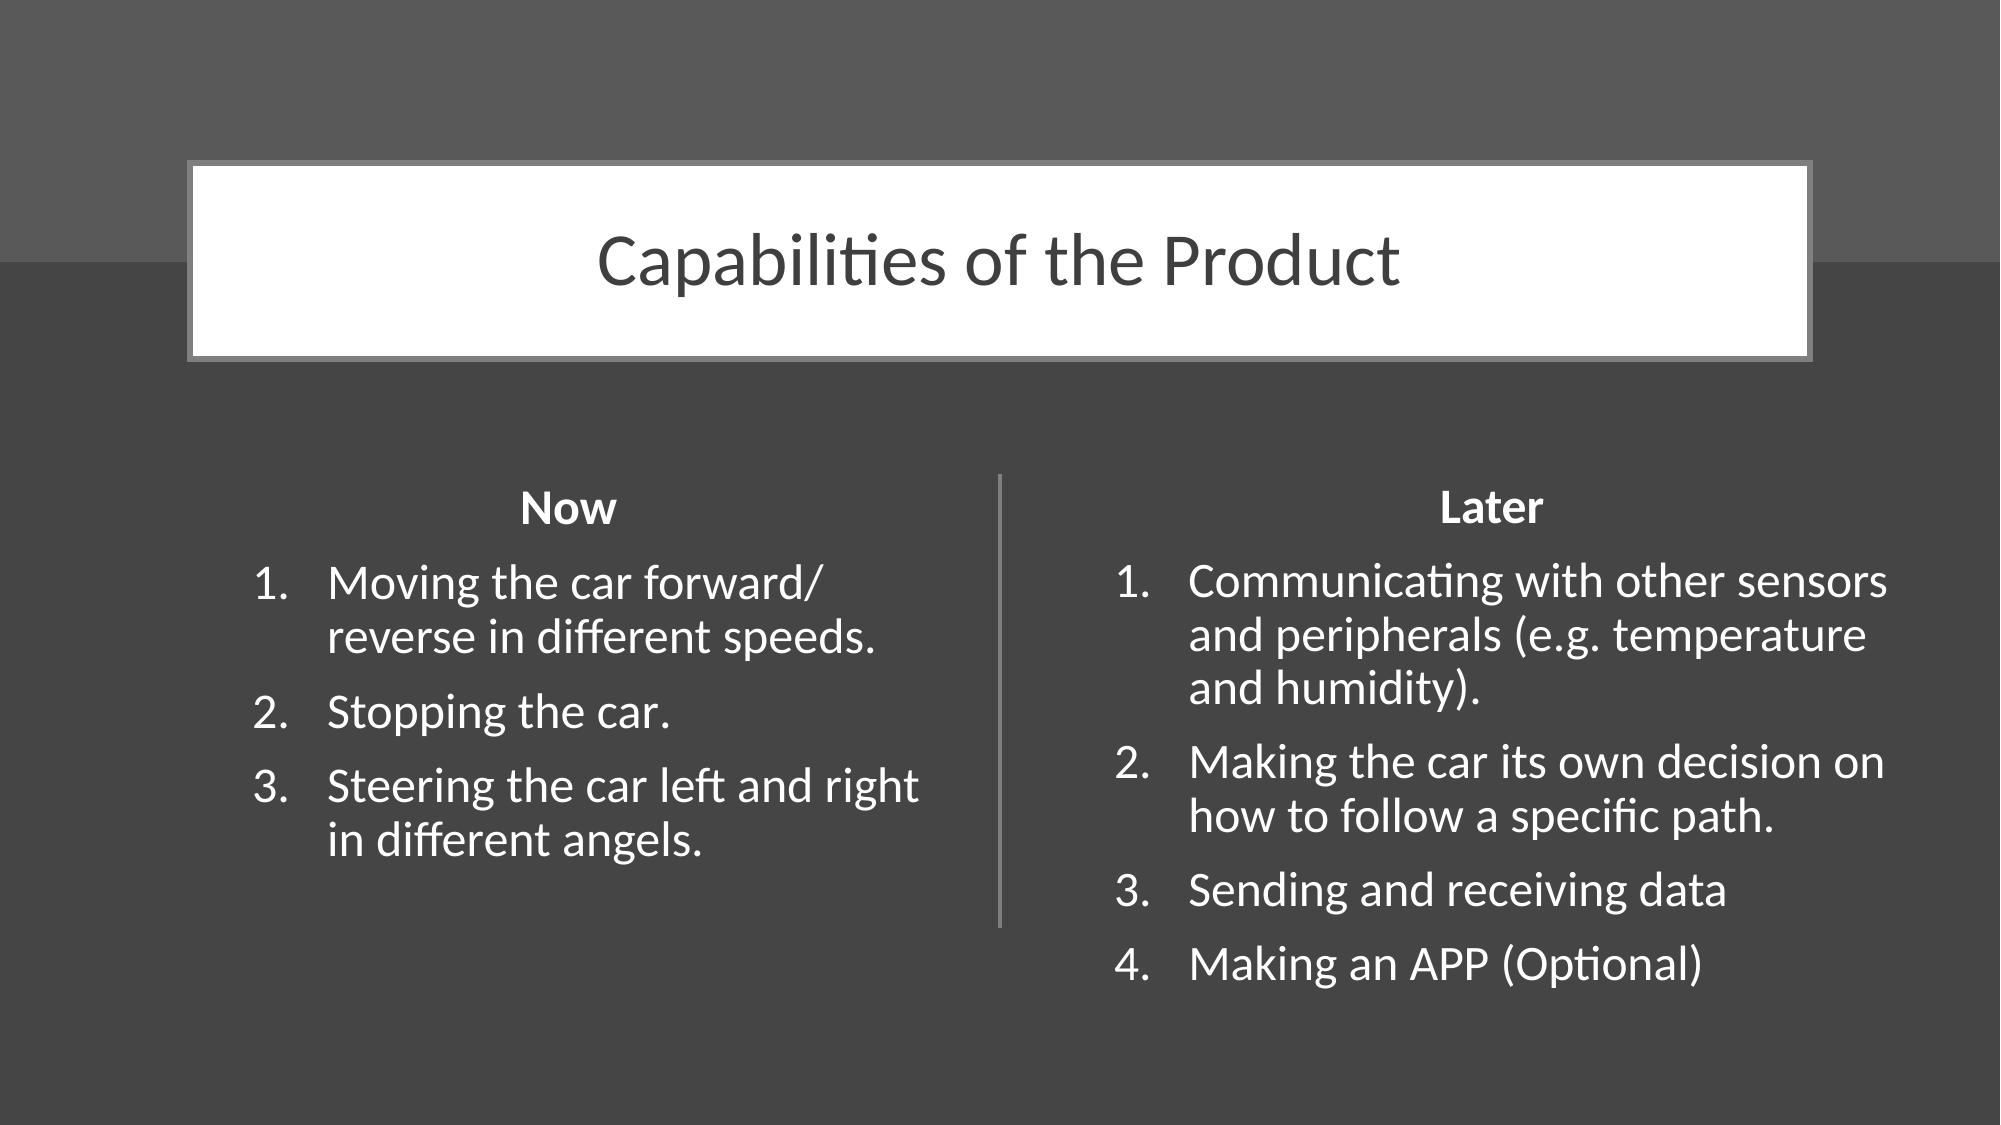

# Capabilities of the Product
Now
Moving the car forward/ reverse in different speeds.
Stopping the car.
Steering the car left and right in different angels.

Later
Communicating with other sensors and peripherals (e.g. temperature and humidity).
Making the car its own decision on how to follow a specific path.
Sending and receiving data
Making an APP (Optional)